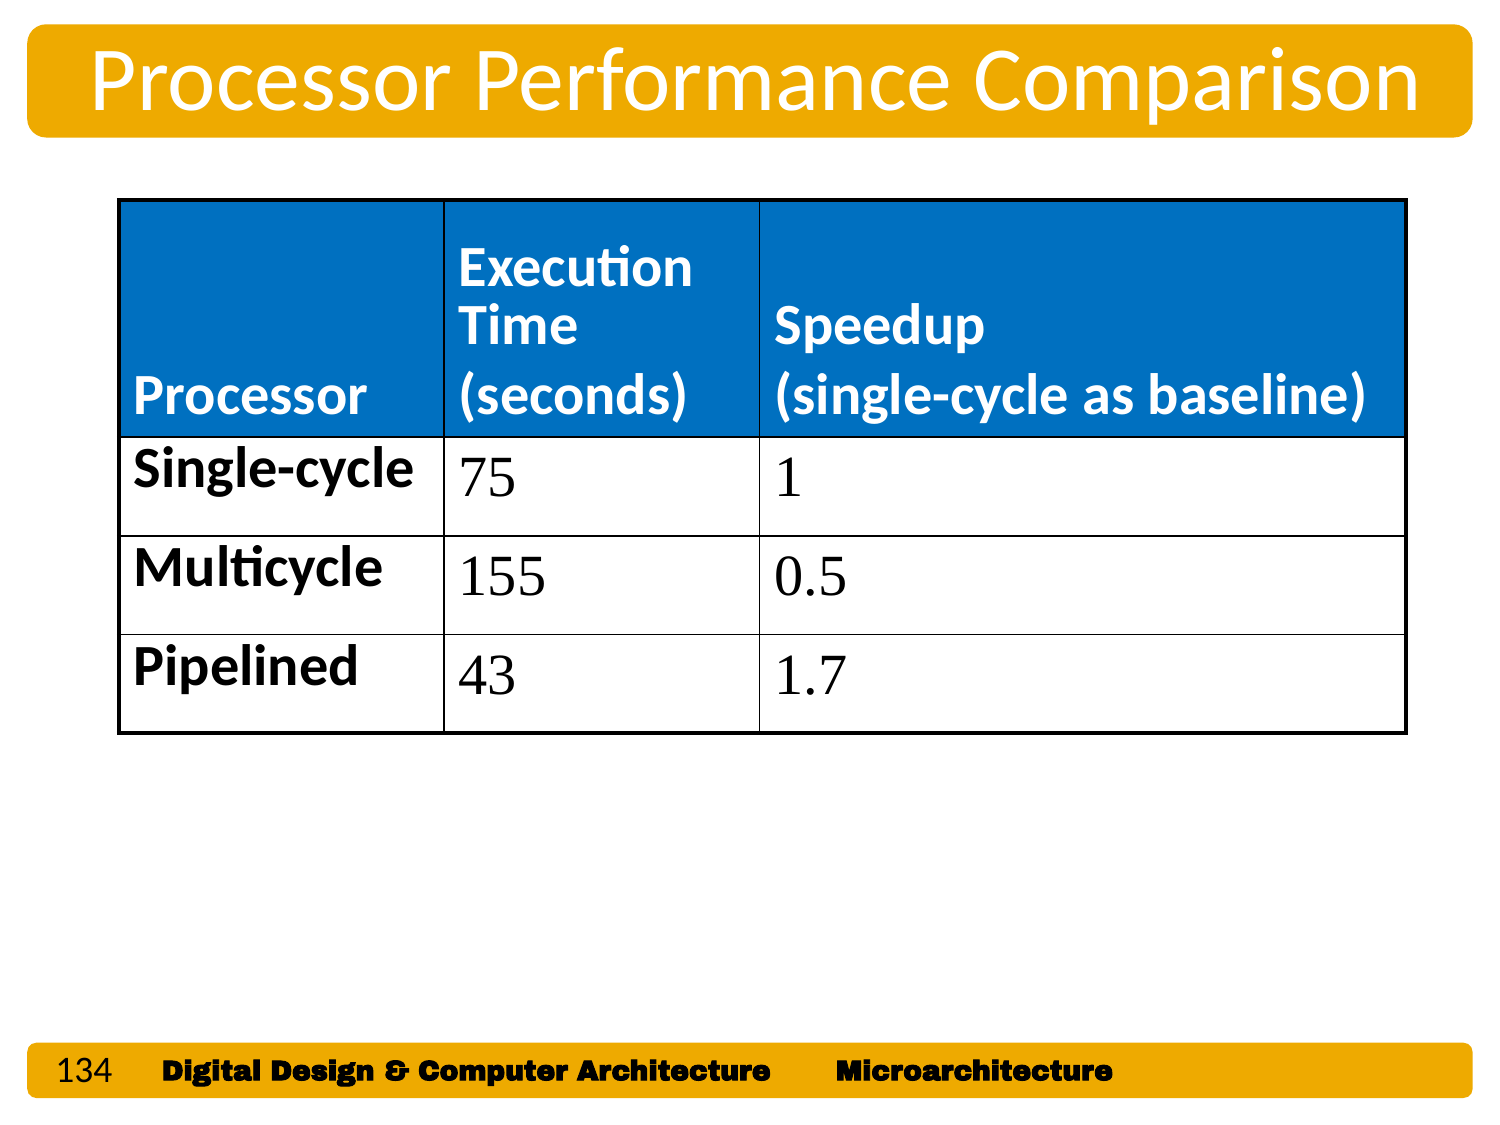

Processor Performance Comparison
| Processor | Execution Time (seconds) | Speedup (single-cycle as baseline) |
| --- | --- | --- |
| Single-cycle | 75 | 1 |
| Multicycle | 155 | 0.5 |
| Pipelined | 43 | 1.7 |
134